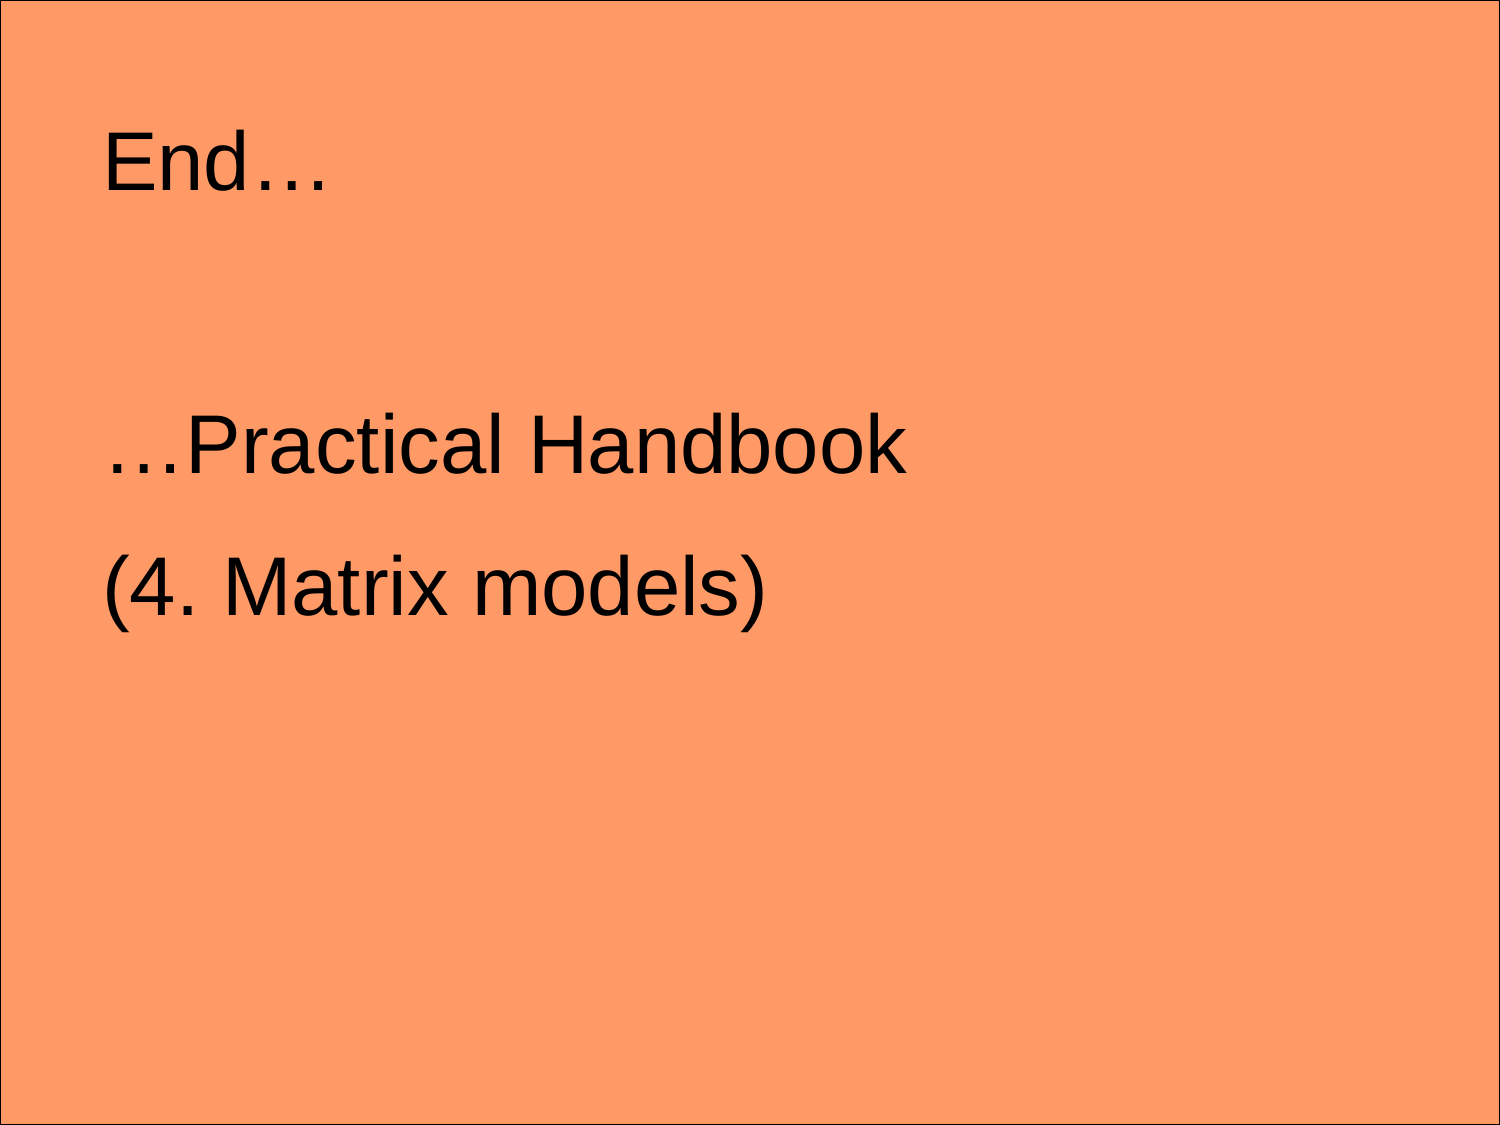

# Template
End…

…Practical Handbook
(4. Matrix models)
template